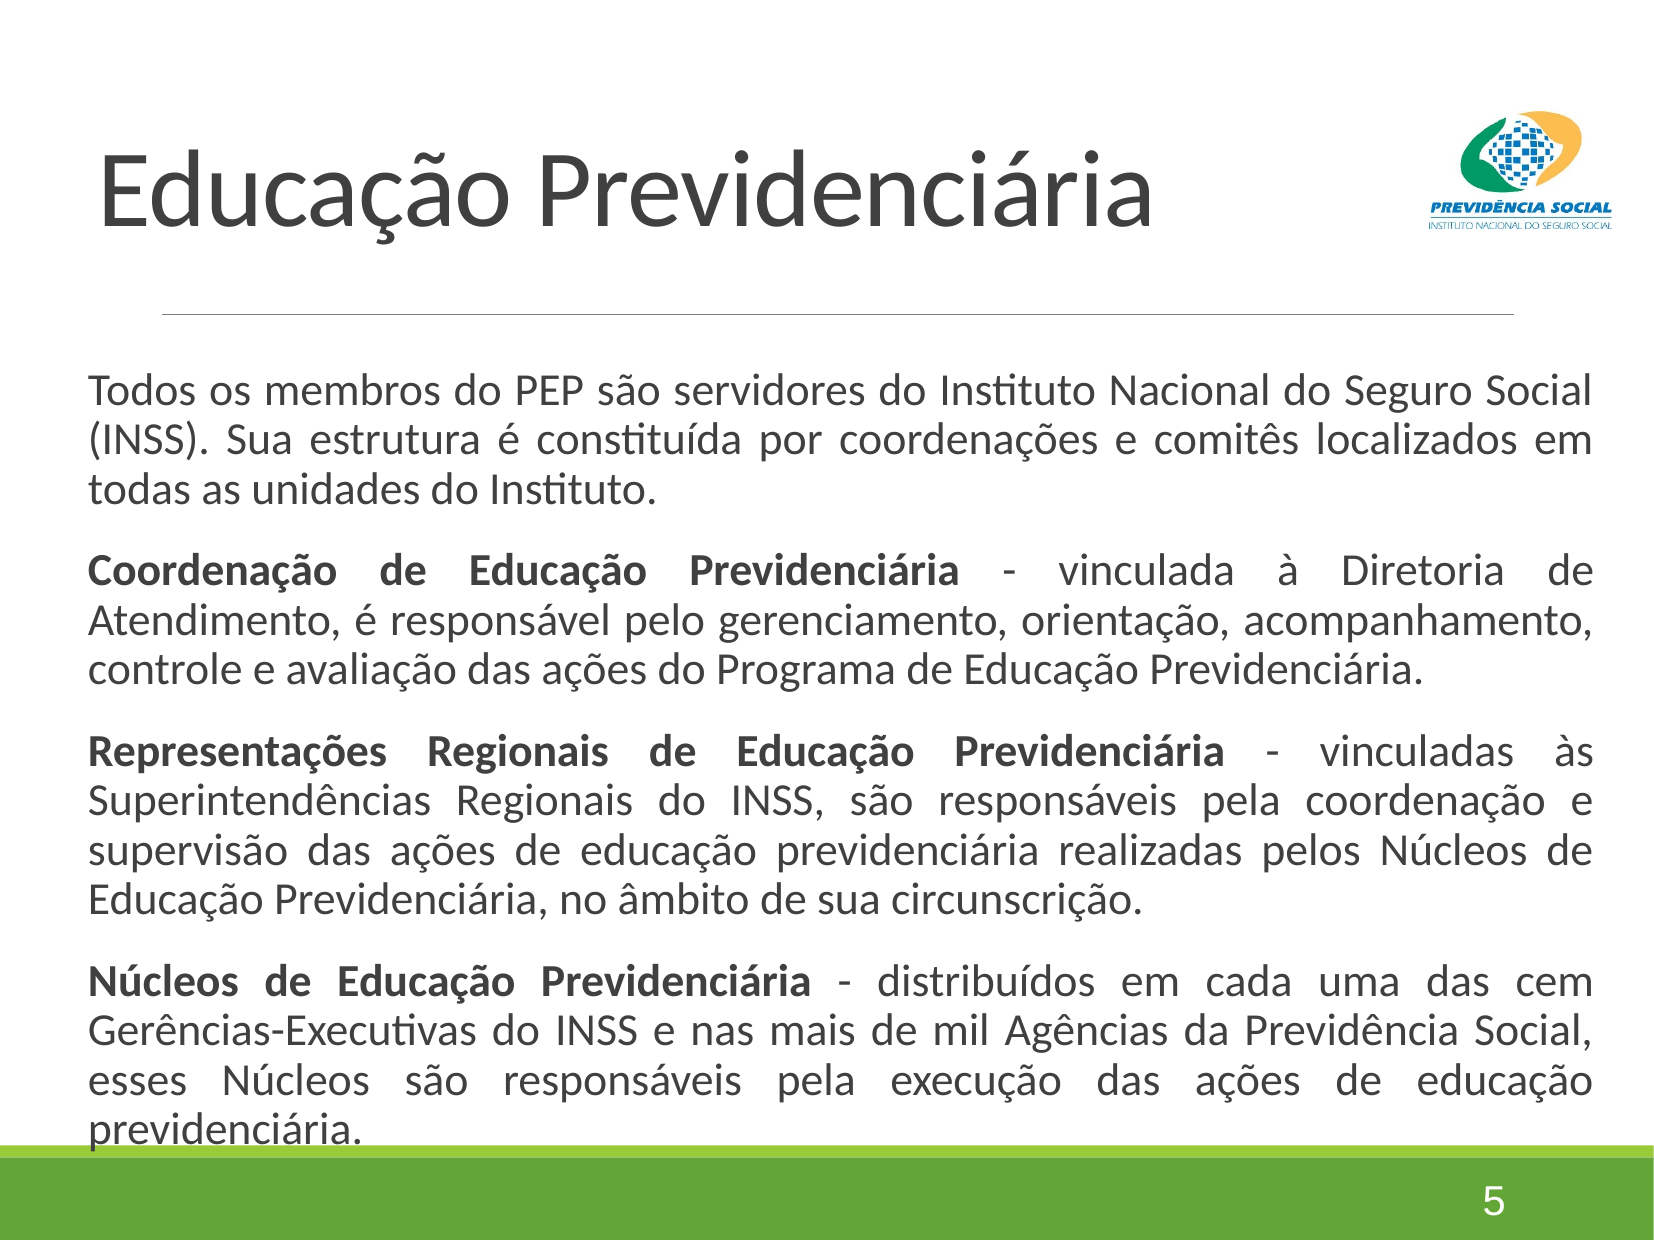

# Educação Previdenciária
Todos os membros do PEP são servidores do Instituto Nacional do Seguro Social (INSS). Sua estrutura é constituída por coordenações e comitês localizados em todas as unidades do Instituto.
Coordenação de Educação Previdenciária - vinculada à Diretoria de Atendimento, é responsável pelo gerenciamento, orientação, acompanhamento, controle e avaliação das ações do Programa de Educação Previdenciária.
Representações Regionais de Educação Previdenciária - vinculadas às Superintendências Regionais do INSS, são responsáveis pela coordenação e supervisão das ações de educação previdenciária realizadas pelos Núcleos de Educação Previdenciária, no âmbito de sua circunscrição.
Núcleos de Educação Previdenciária - distribuídos em cada uma das cem Gerências-Executivas do INSS e nas mais de mil Agências da Previdência Social, esses Núcleos são responsáveis pela execução das ações de educação previdenciária.
5